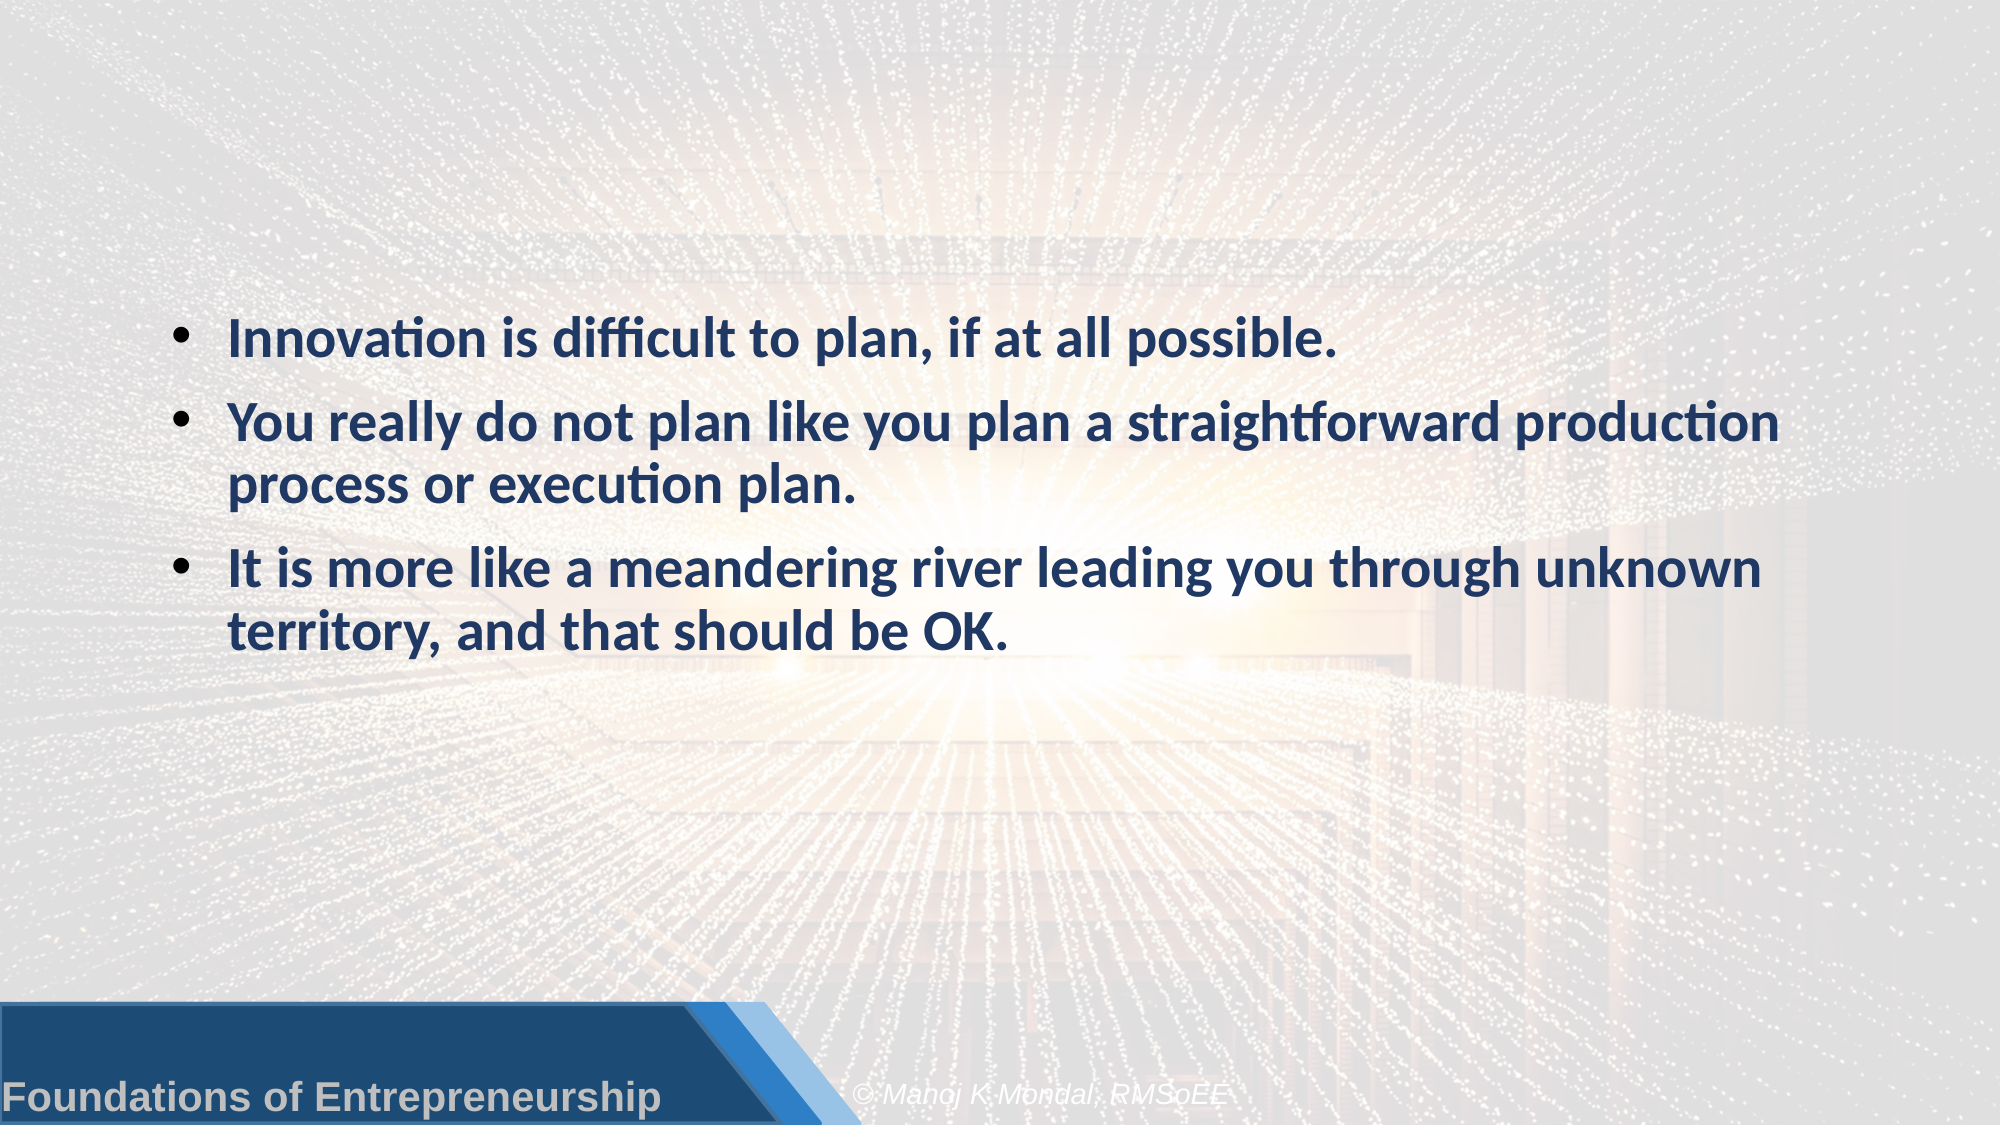

#
Innovation is difficult to plan, if at all possible.
You really do not plan like you plan a straightforward production process or execution plan.
It is more like a meandering river leading you through unknown territory, and that should be OK.